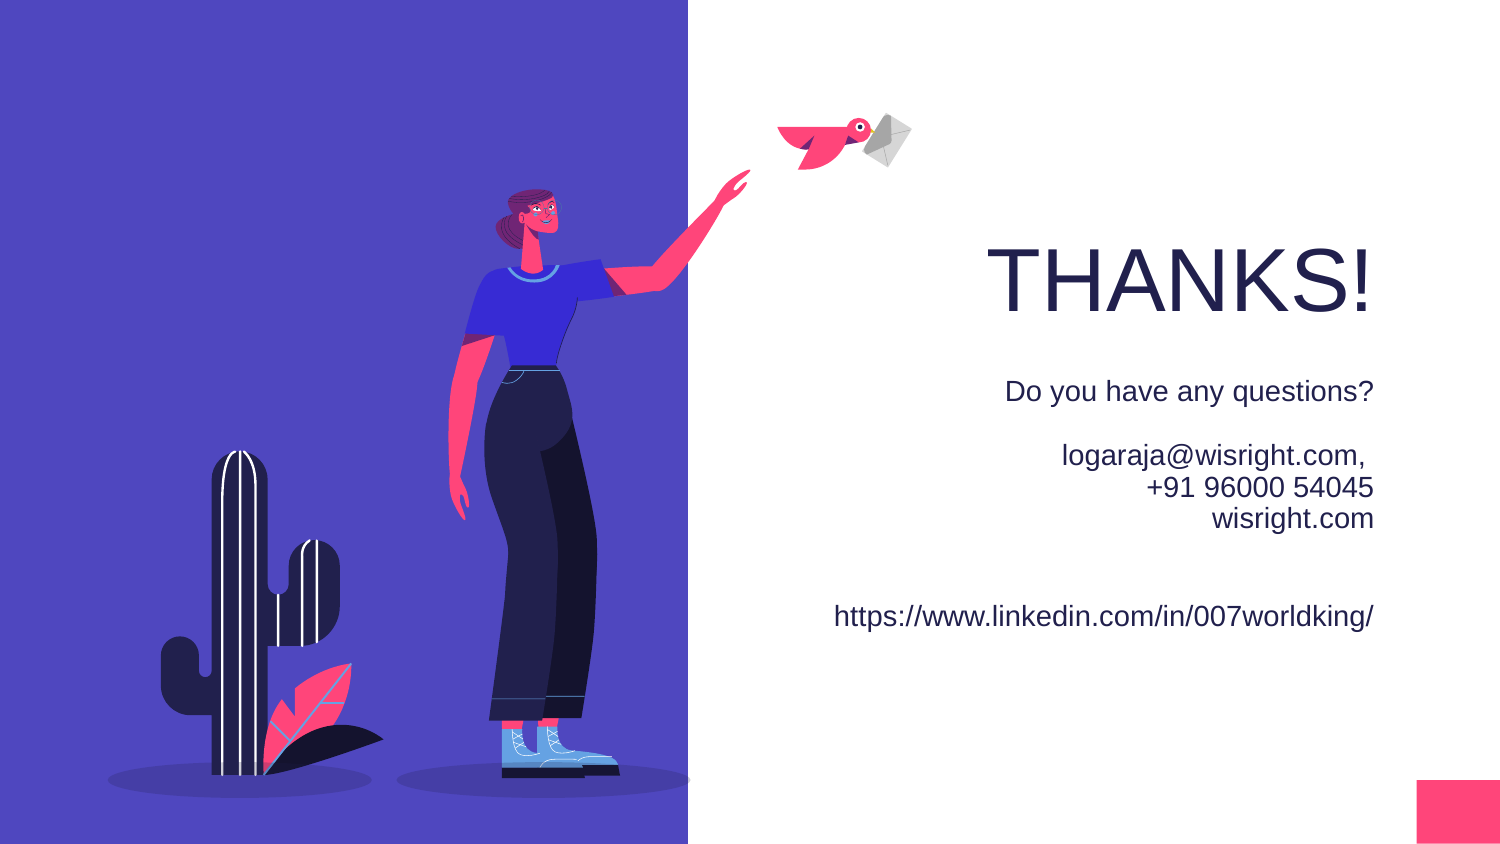

# THANKS!

Do you have any questions?
logaraja@wisright.com,
+91 96000 54045
wisright.com
https://www.linkedin.com/in/007worldking/